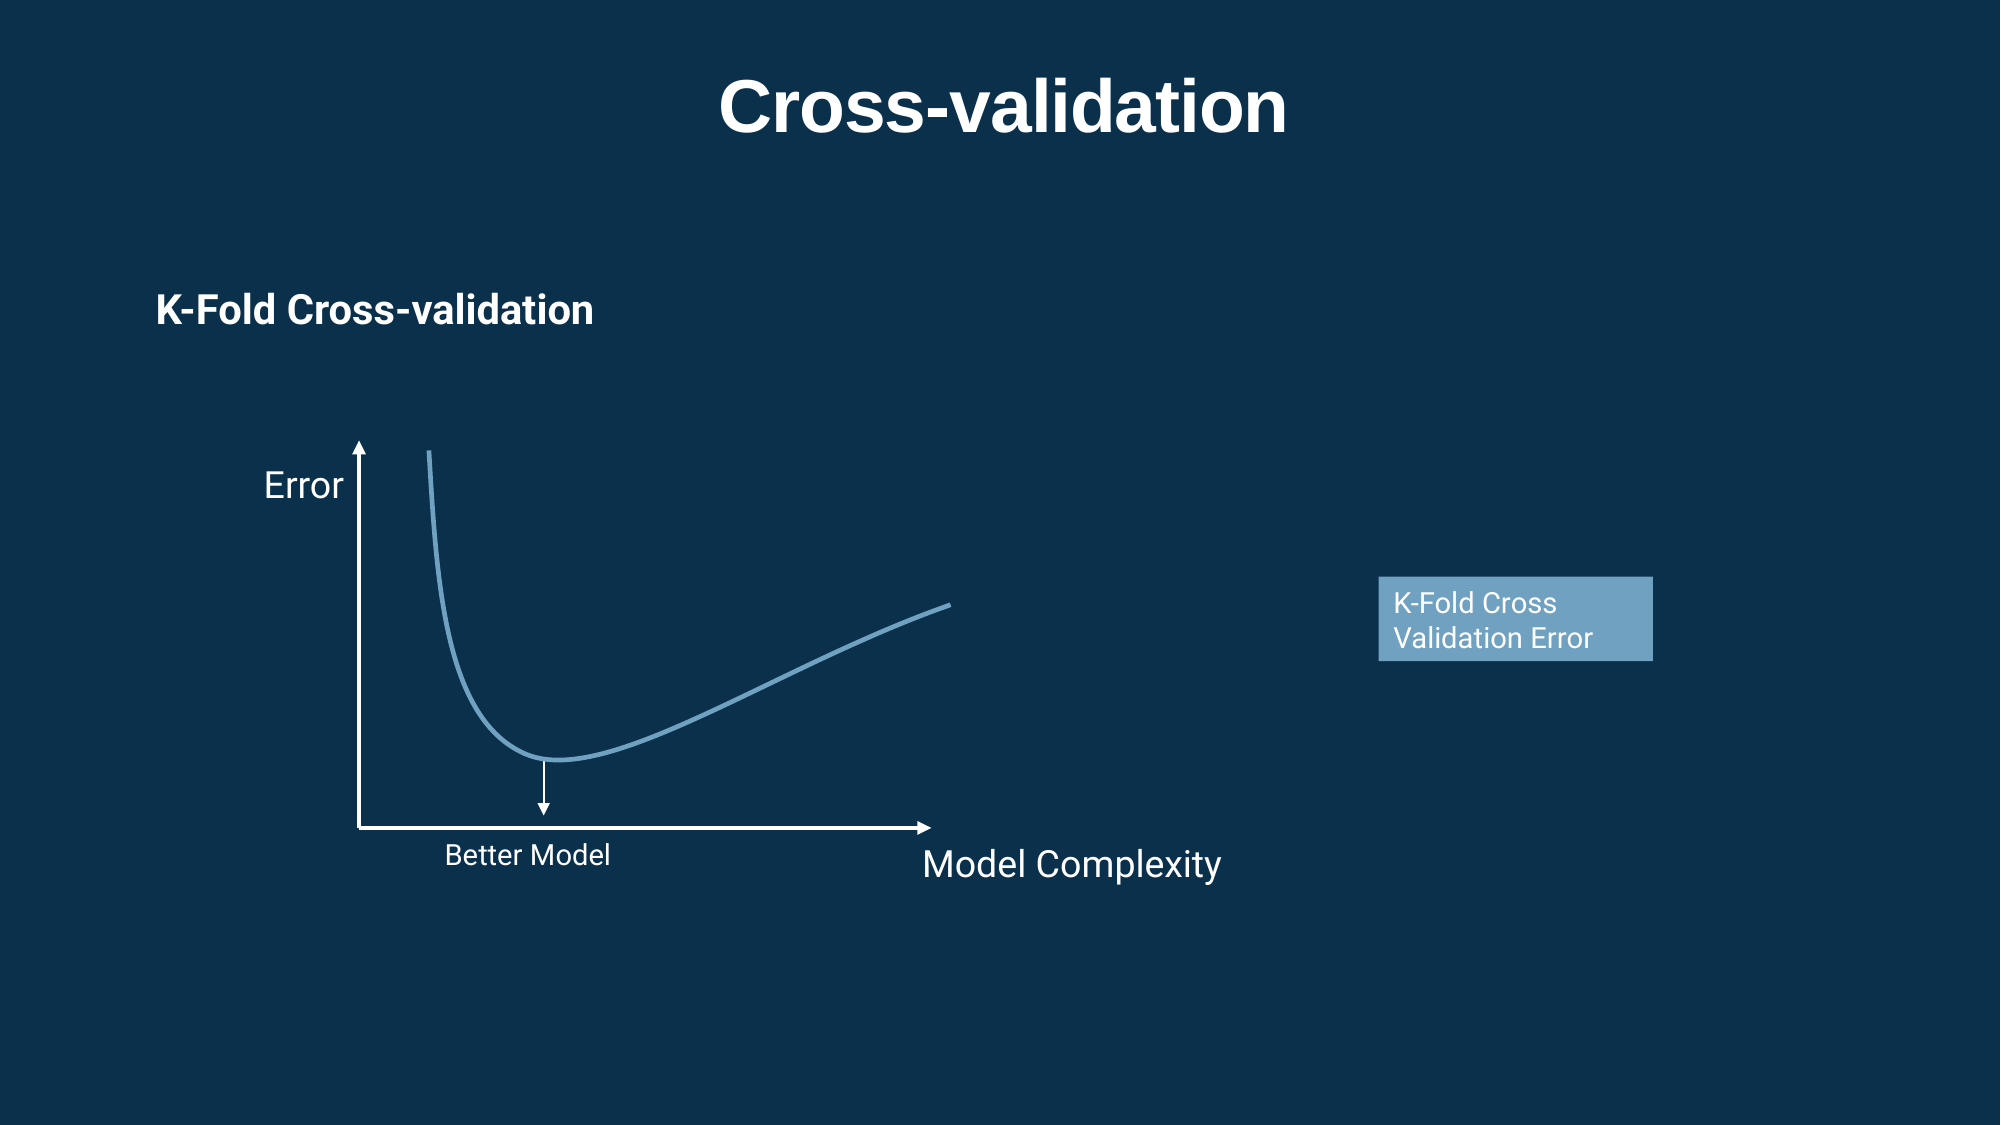

Cross-validation
K-Fold Cross-validation

Error
K-Fold Cross Validation Error
Better Model
Model Complexity